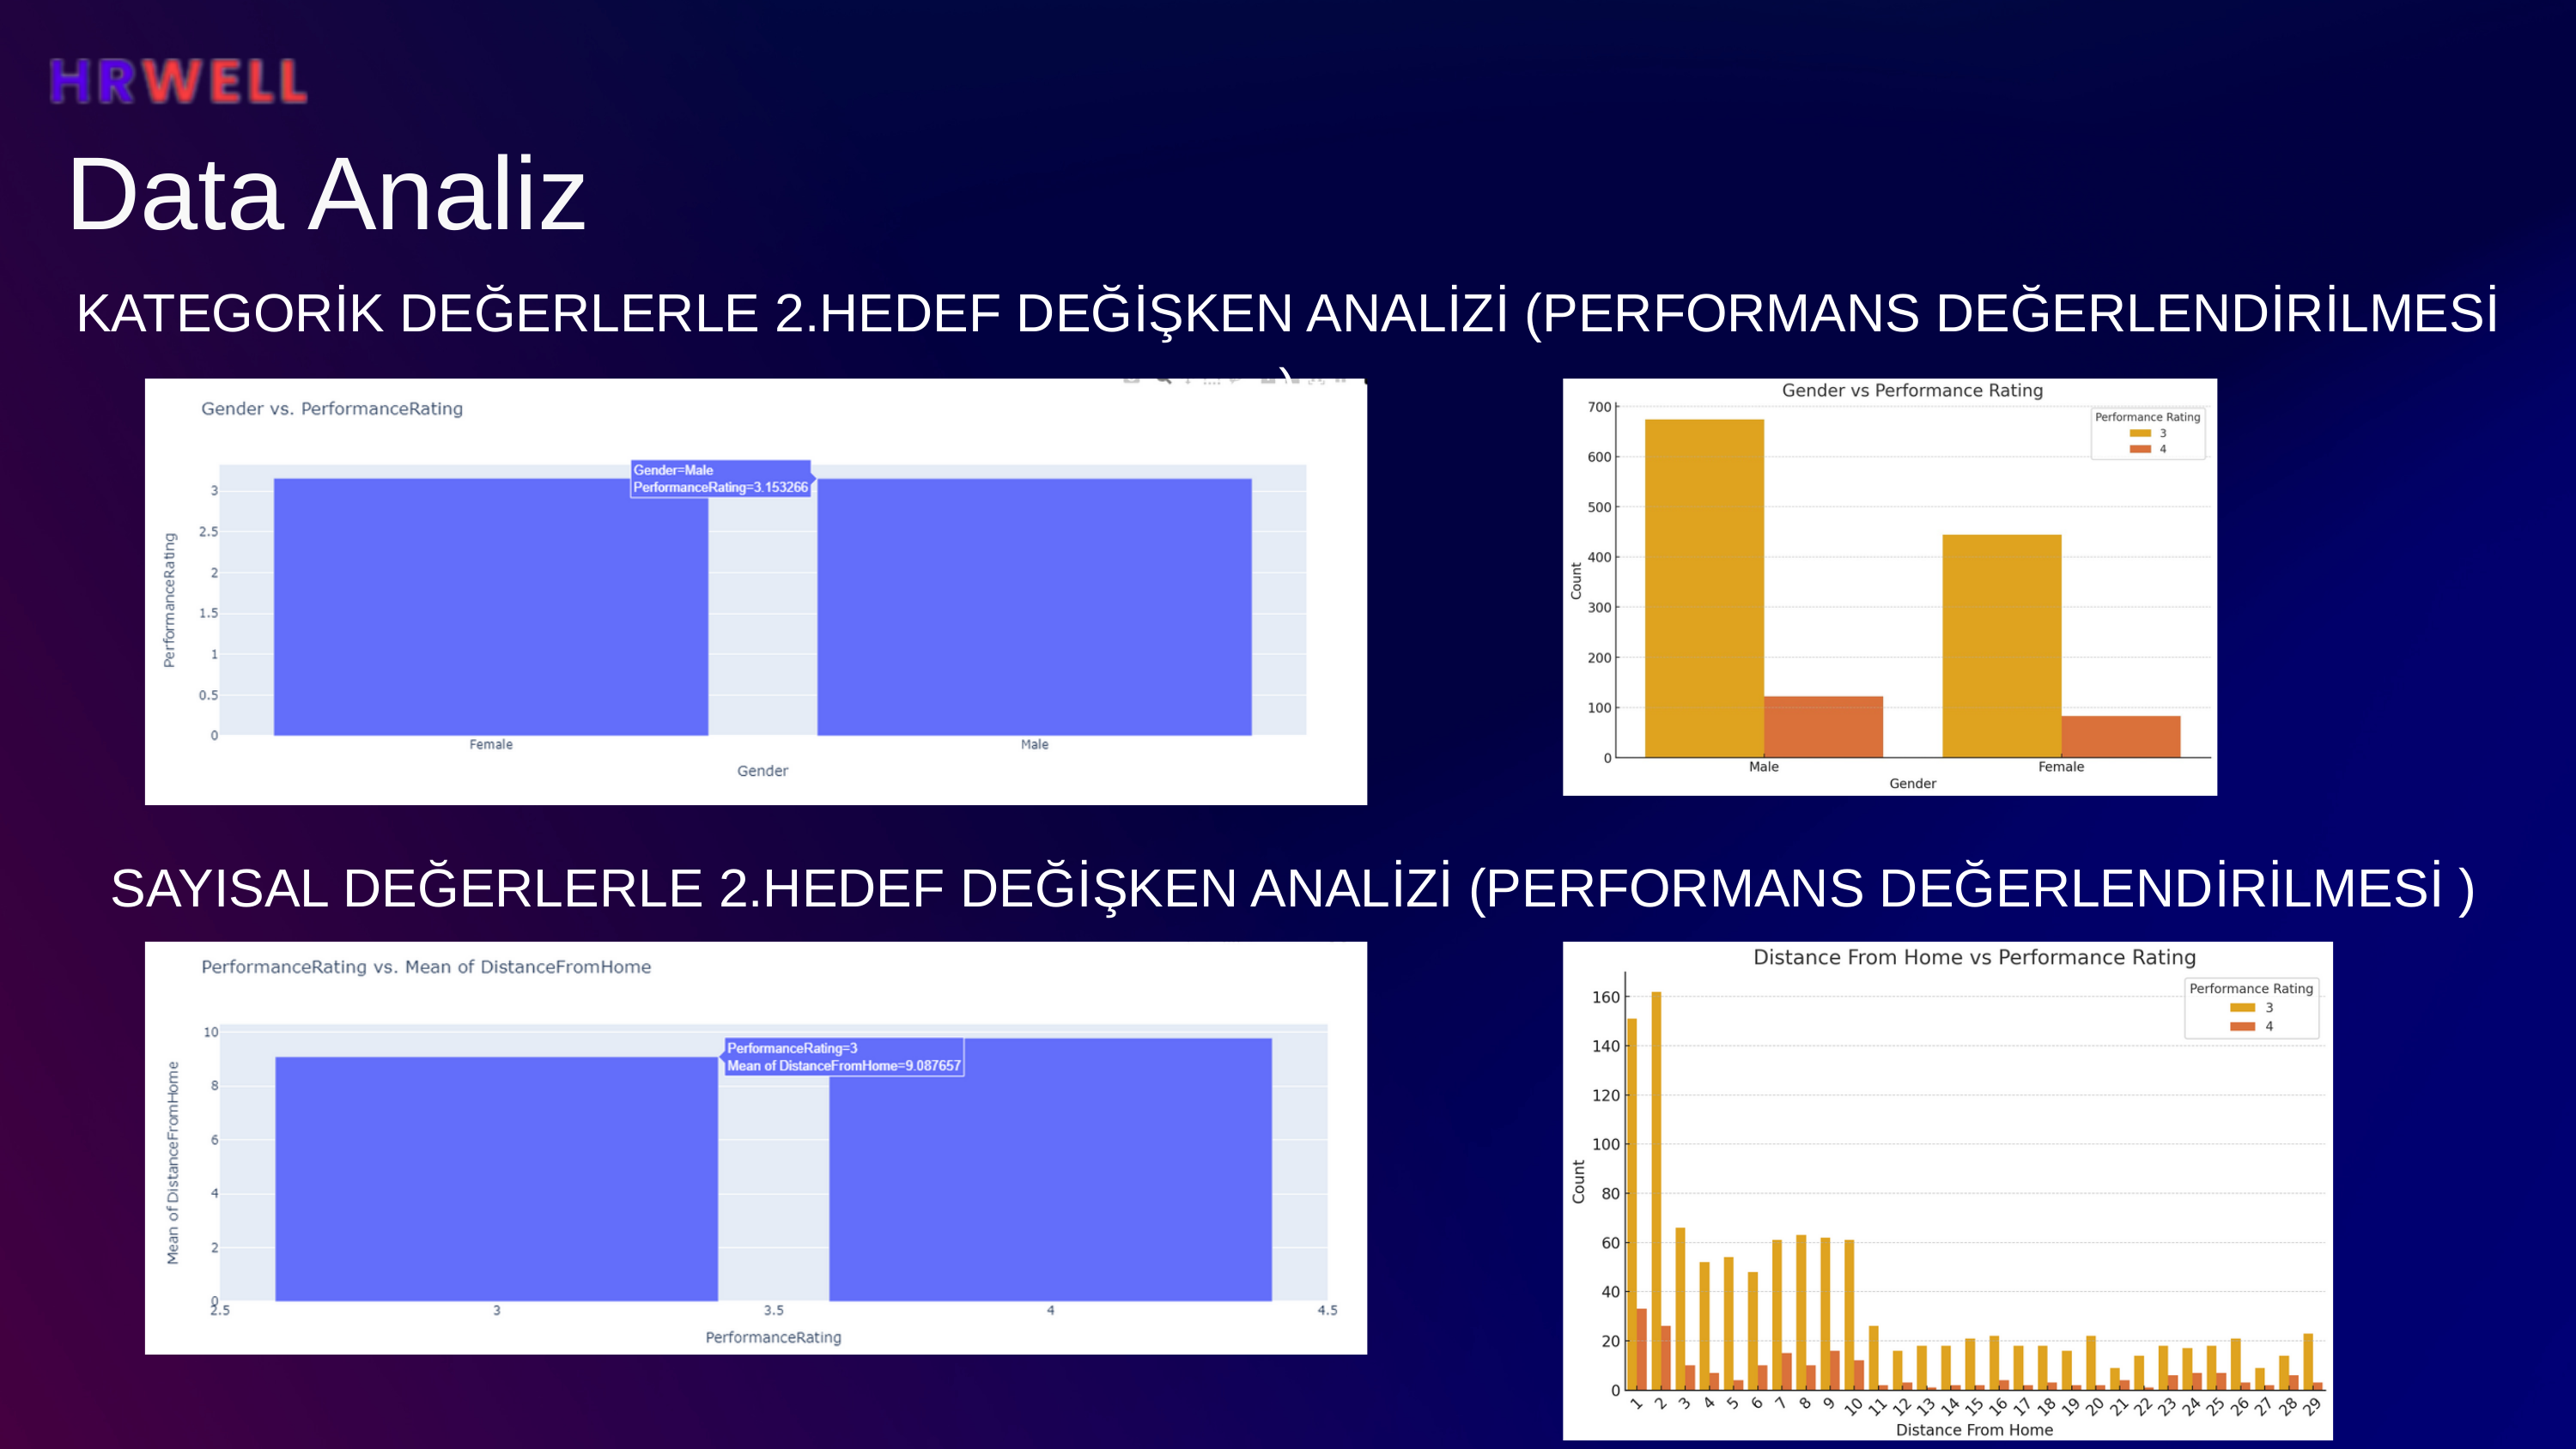

Frontend Architecture

Data Analiz

KATEGORİK DEĞERLERLE 2.HEDEF DEĞİŞKEN ANALİZİ (PERFORMANS DEĞERLENDİRİLMESİ )

SAYISAL DEĞERLERLE 2.HEDEF DEĞİŞKEN ANALİZİ (PERFORMANS DEĞERLENDİRİLMESİ )